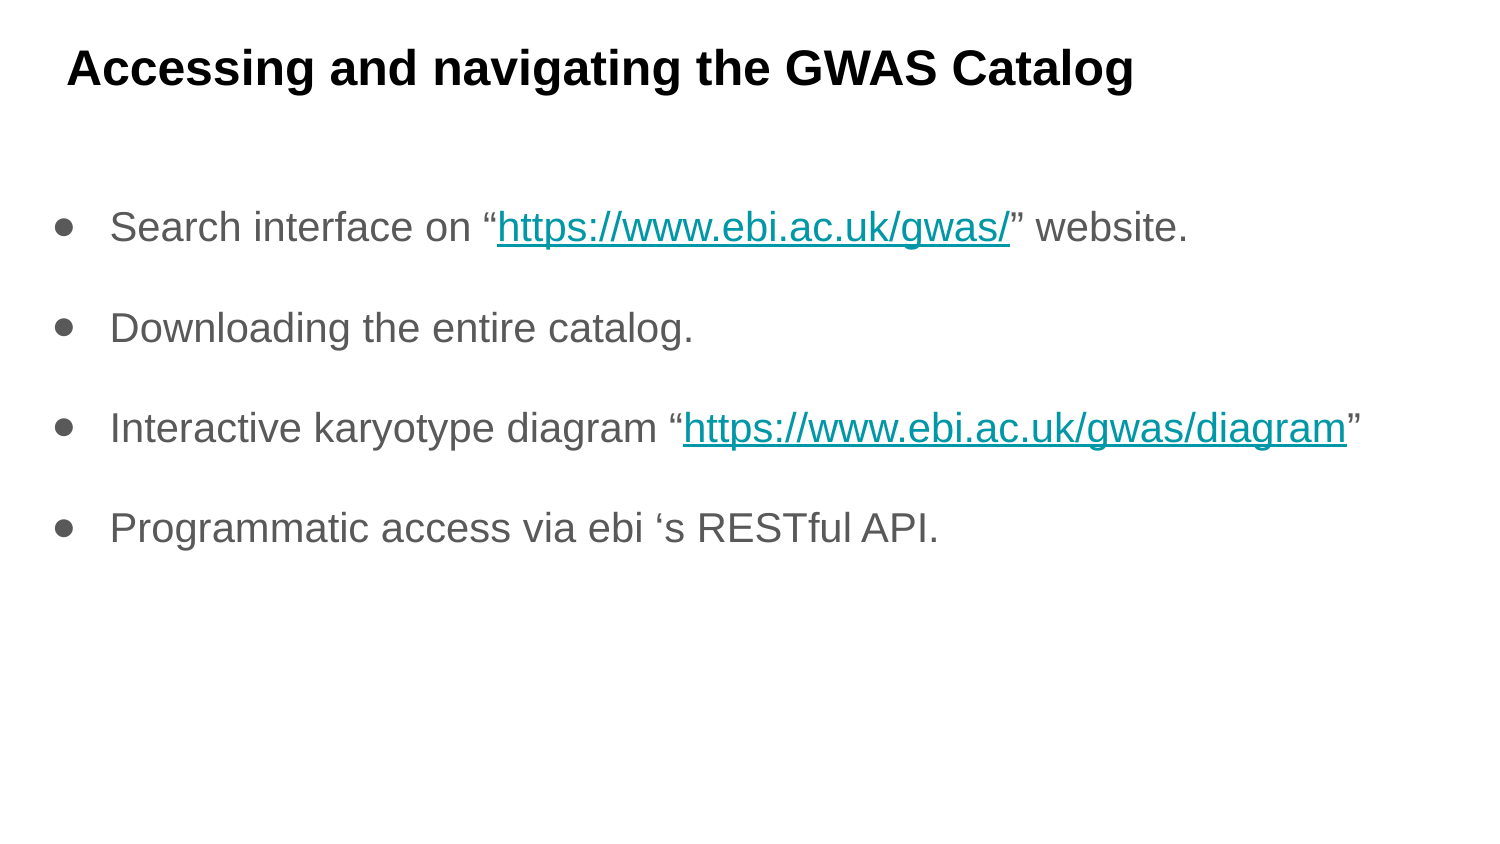

# Accessing and navigating the GWAS Catalog
Search interface on “https://www.ebi.ac.uk/gwas/” website.
Downloading the entire catalog.
Interactive karyotype diagram “https://www.ebi.ac.uk/gwas/diagram”
Programmatic access via ebi ‘s RESTful API.